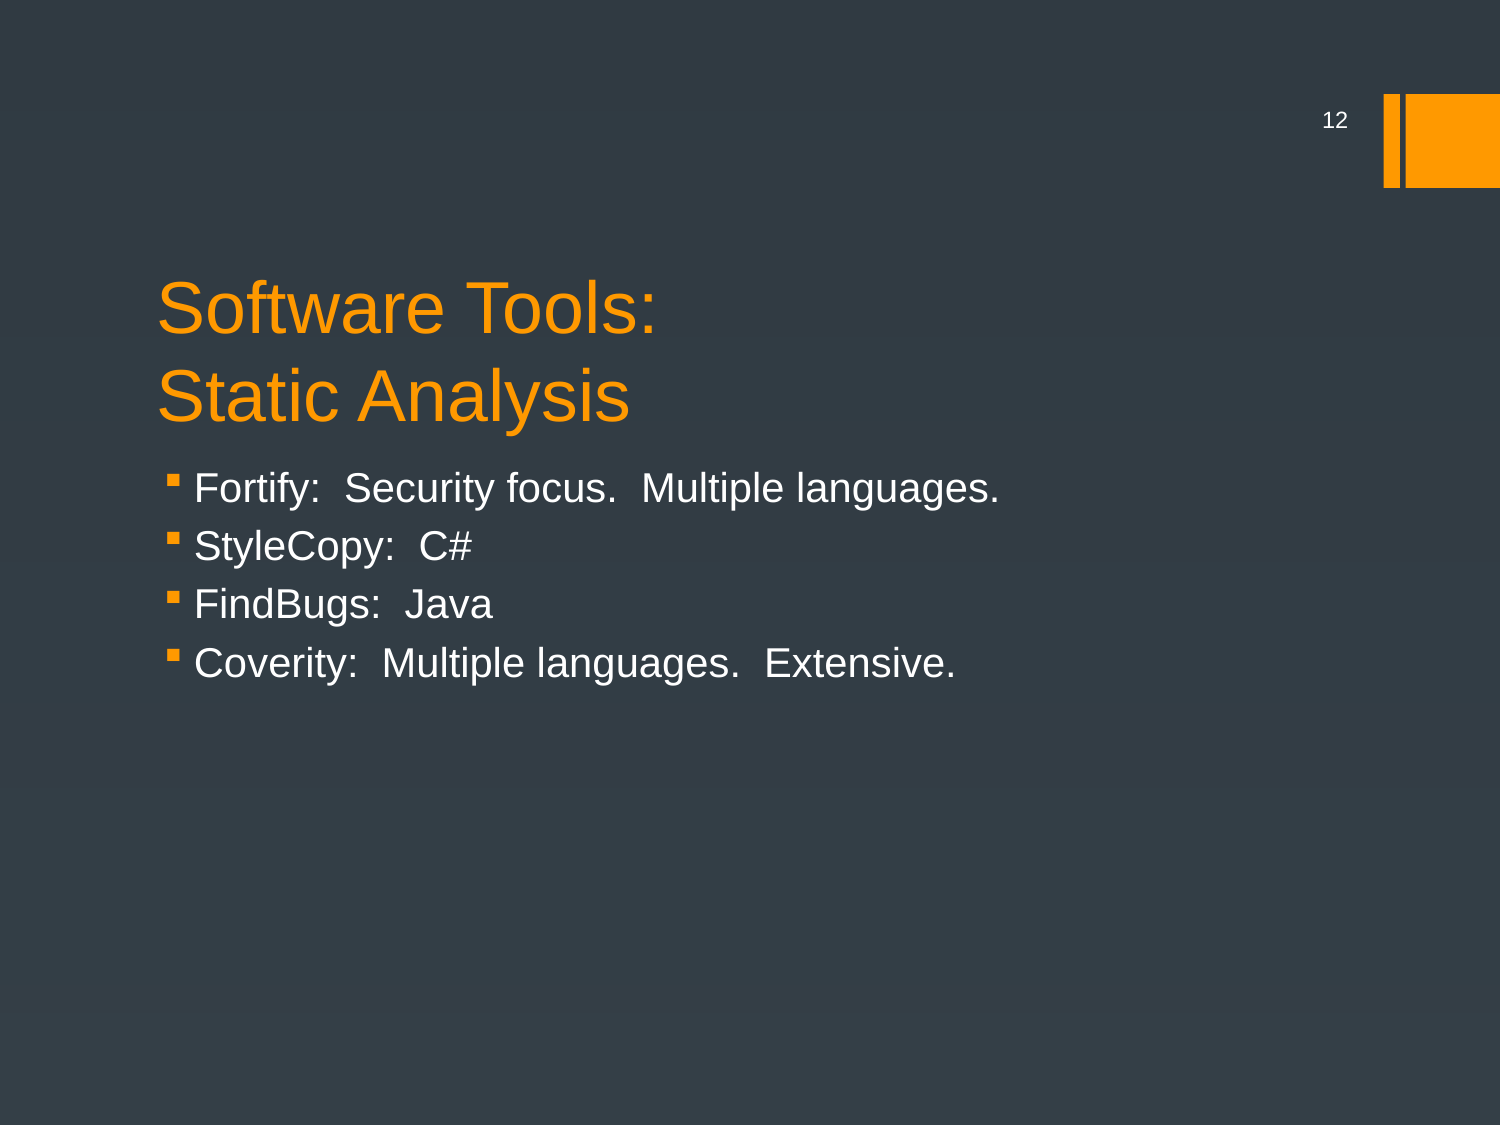

12
# Software Tools:
Static Analysis
Fortify:  Security focus.  Multiple languages.
StyleCopy:  C#
FindBugs:  Java
Coverity:  Multiple languages.  Extensive.